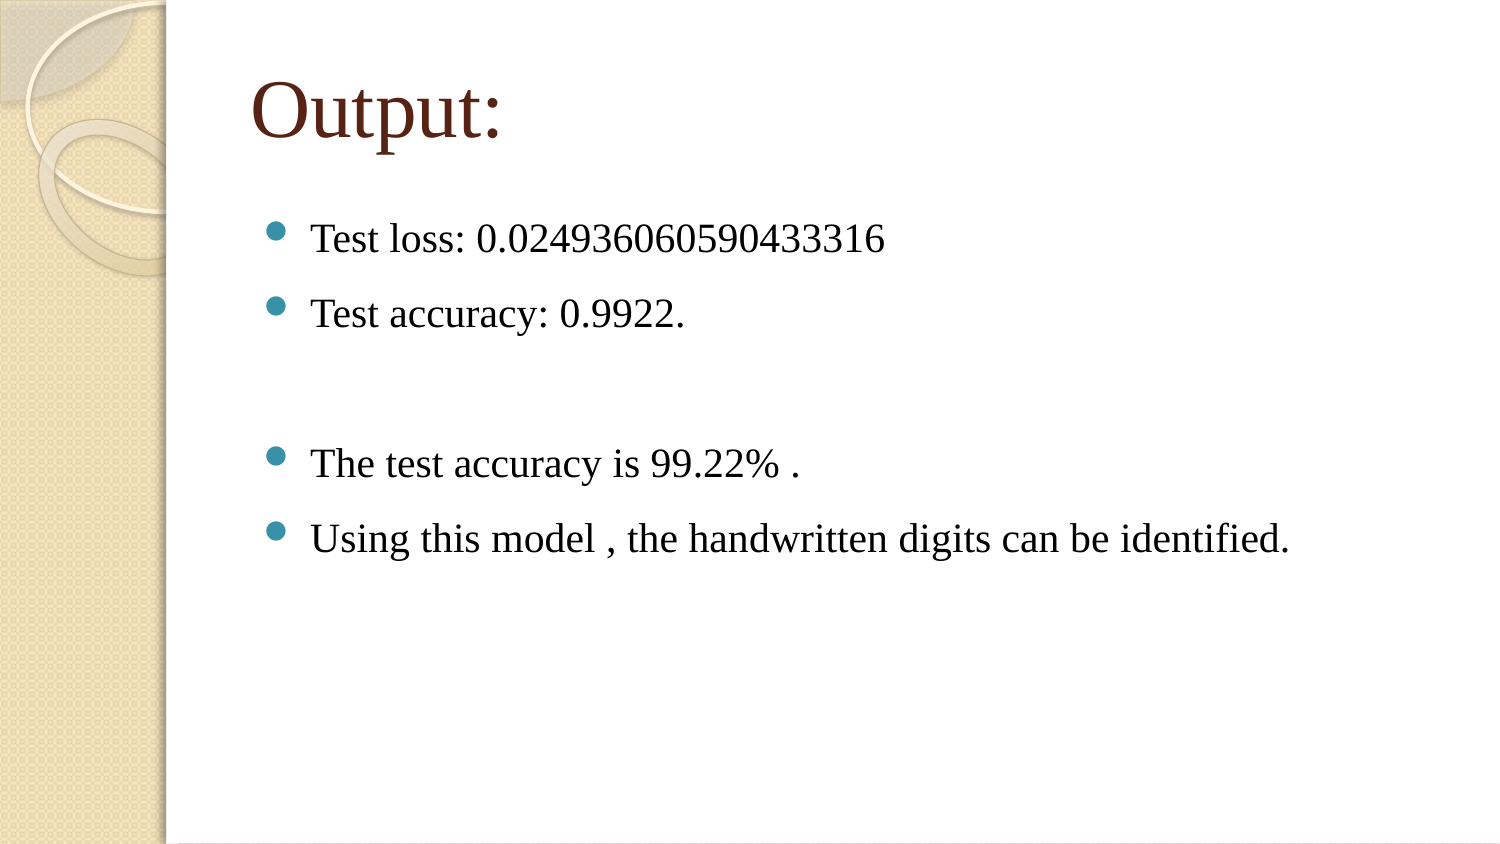

# Output:
Test loss: 0.024936060590433316
Test accuracy: 0.9922.

The test accuracy is 99.22% .
Using this model , the handwritten digits can be identified.